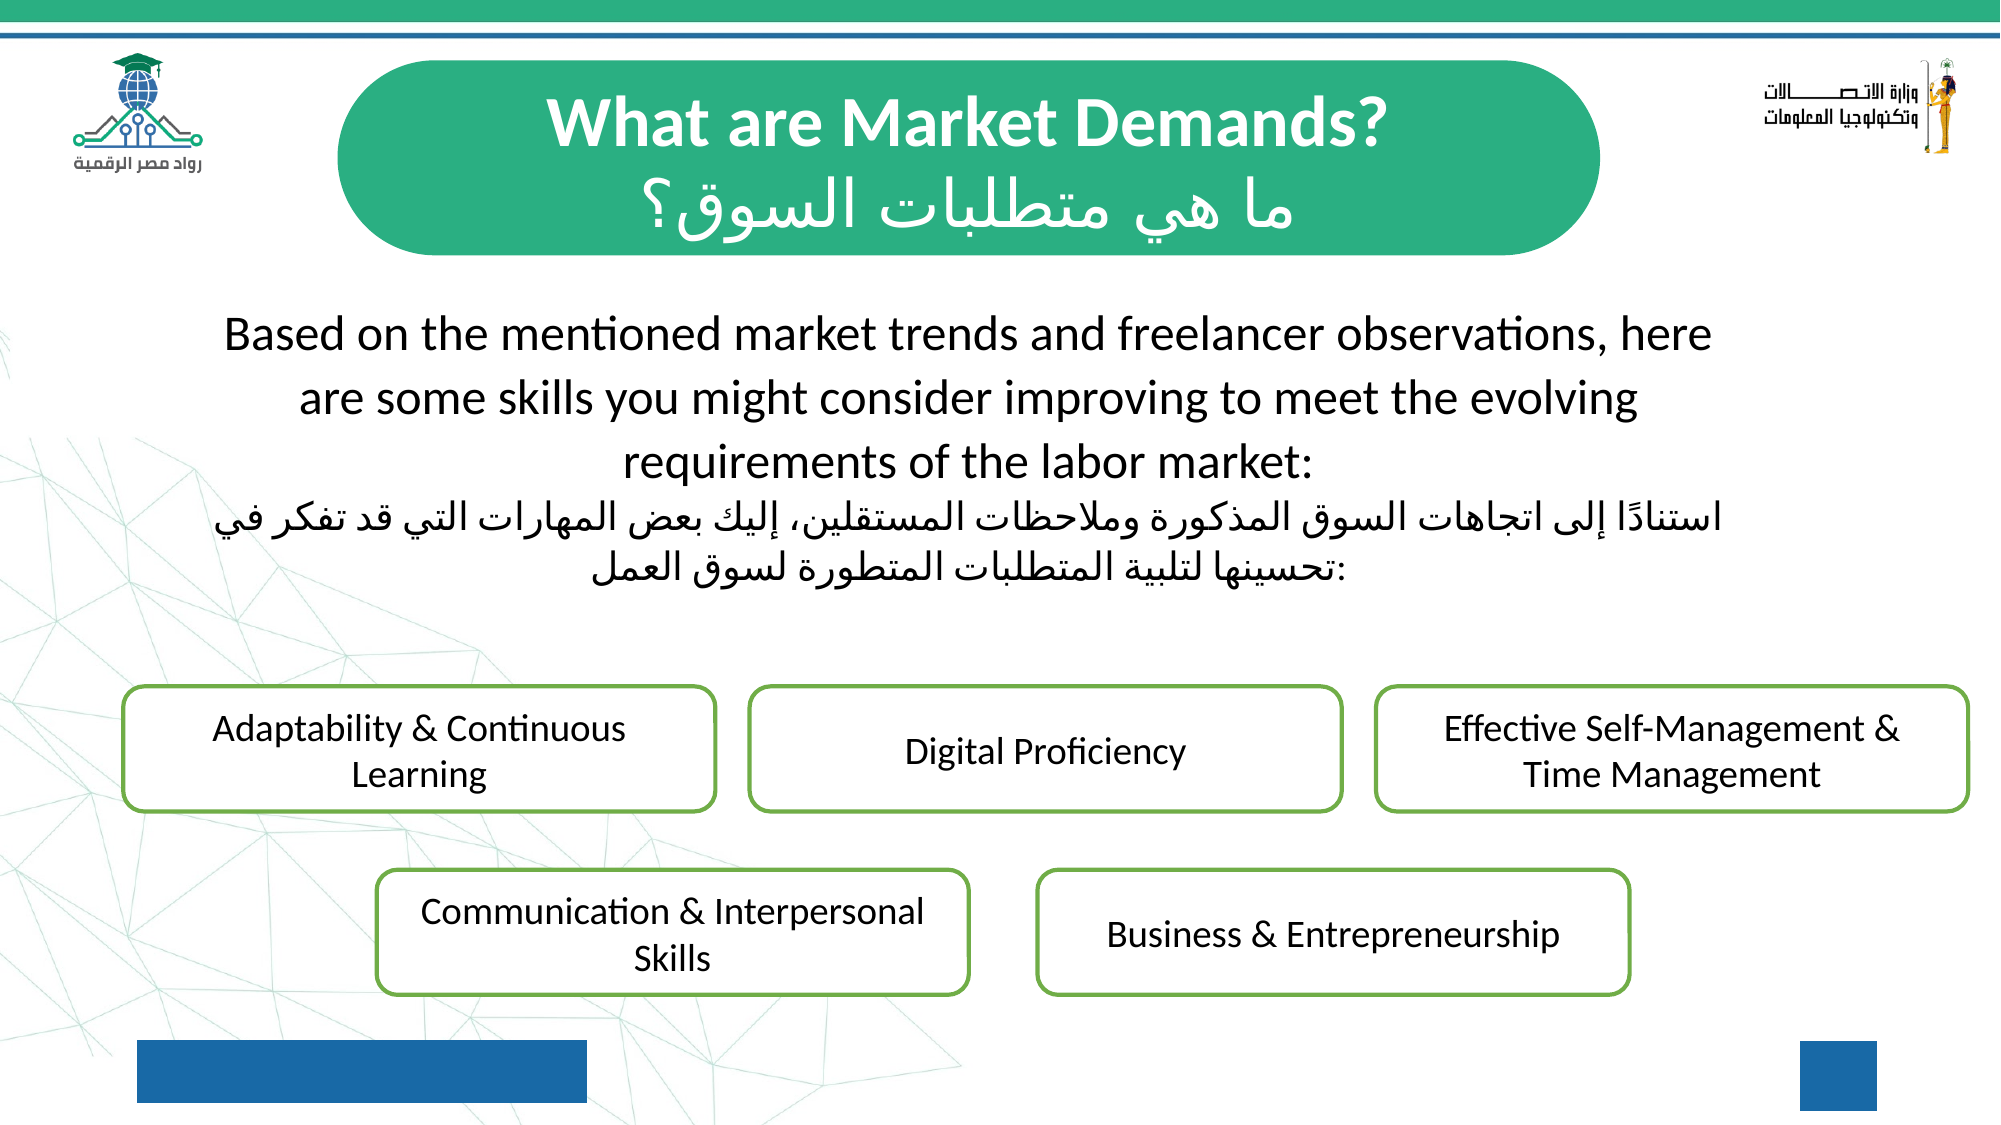

What are Market Demands?
ما هي متطلبات السوق؟
Based on the mentioned market trends and freelancer observations, here are some skills you might consider improving to meet the evolving requirements of the labor market:
استنادًا إلى اتجاهات السوق المذكورة وملاحظات المستقلين، إليك بعض المهارات التي قد تفكر في تحسينها لتلبية المتطلبات المتطورة لسوق العمل:
Digital Proficiency
Effective Self-Management & Time Management
Adaptability & Continuous Learning
Communication & Interpersonal Skills
Business & Entrepreneurship